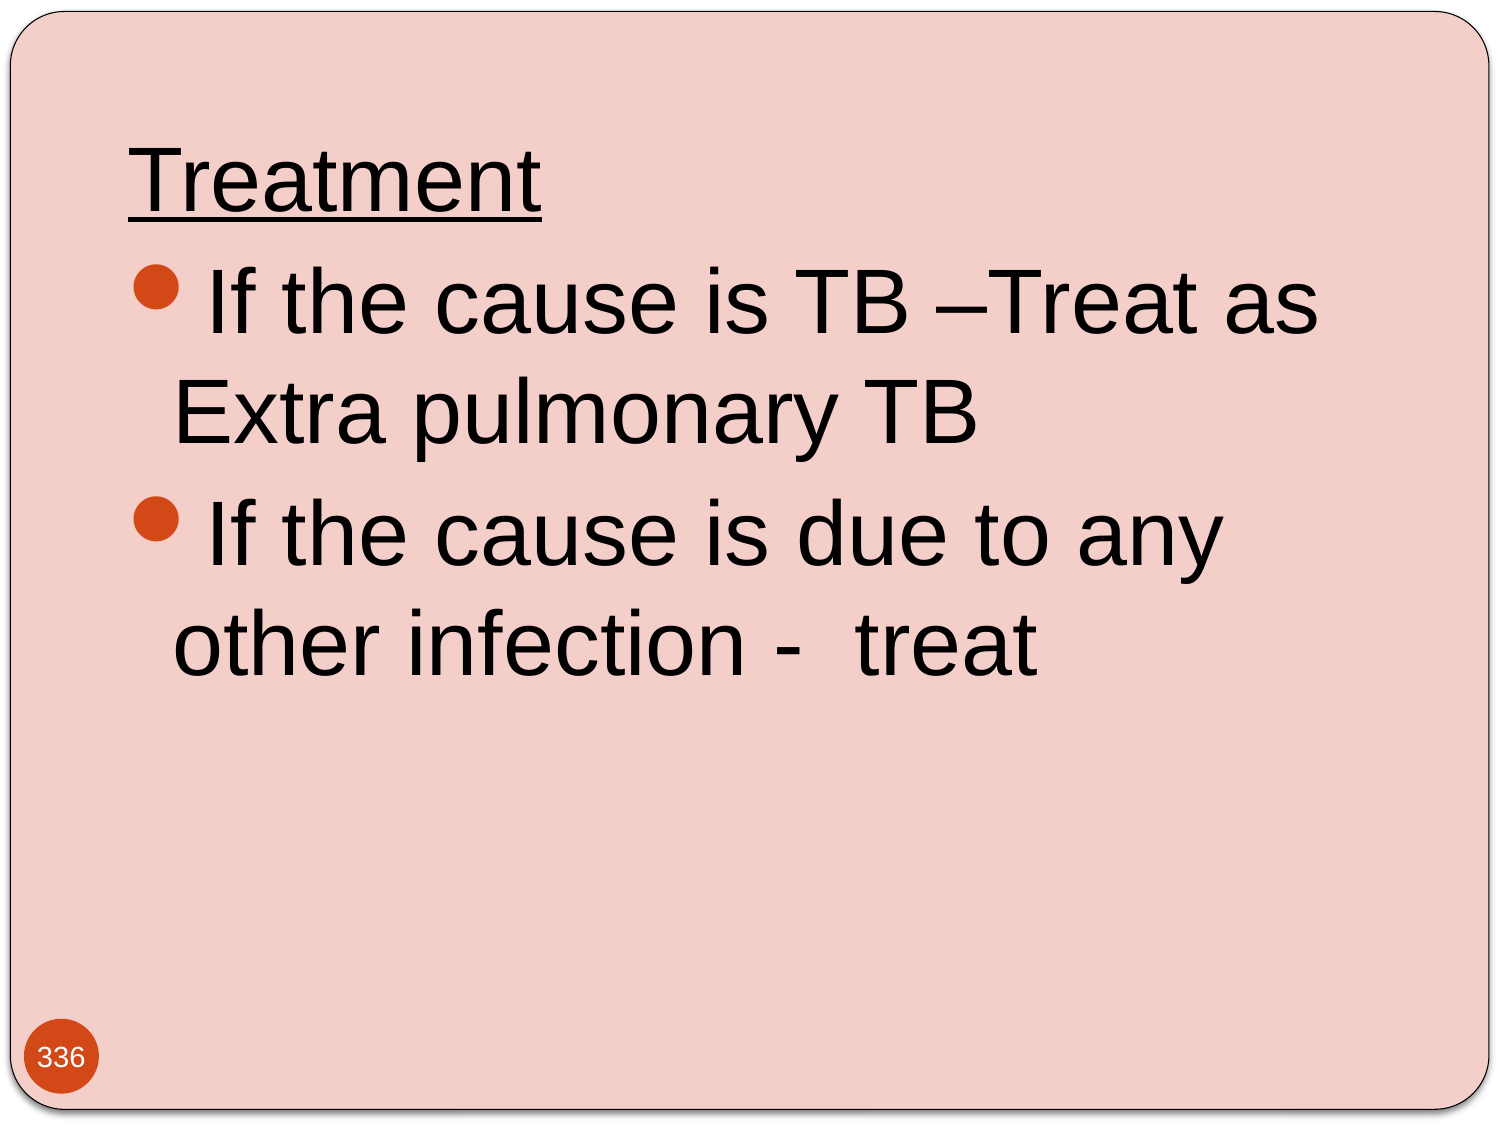

Treatment
If the cause is TB –Treat as Extra pulmonary TB
If the cause is due to any other infection -  treat

336